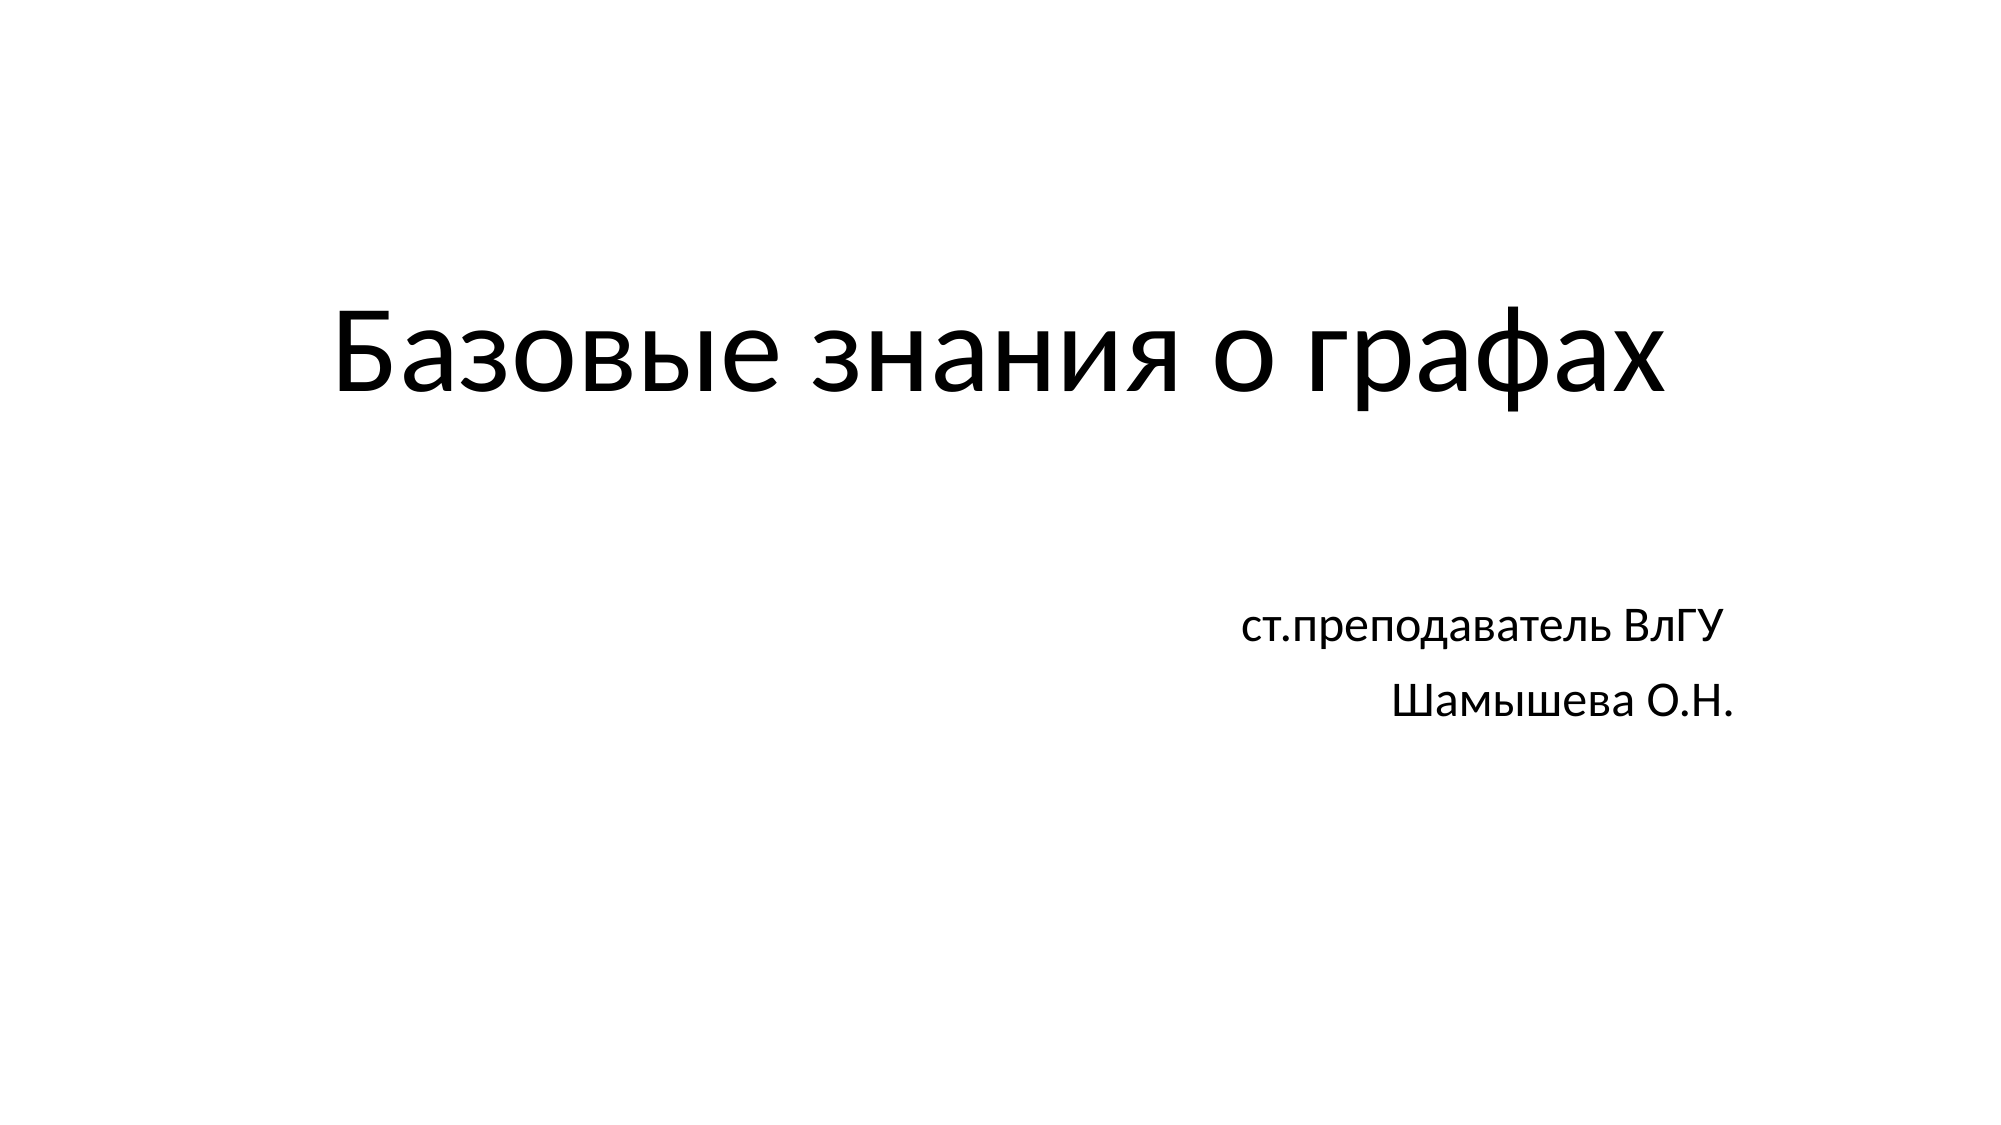

# Базовые знания о графах
ст.преподаватель ВлГУ
Шамышева О.Н.